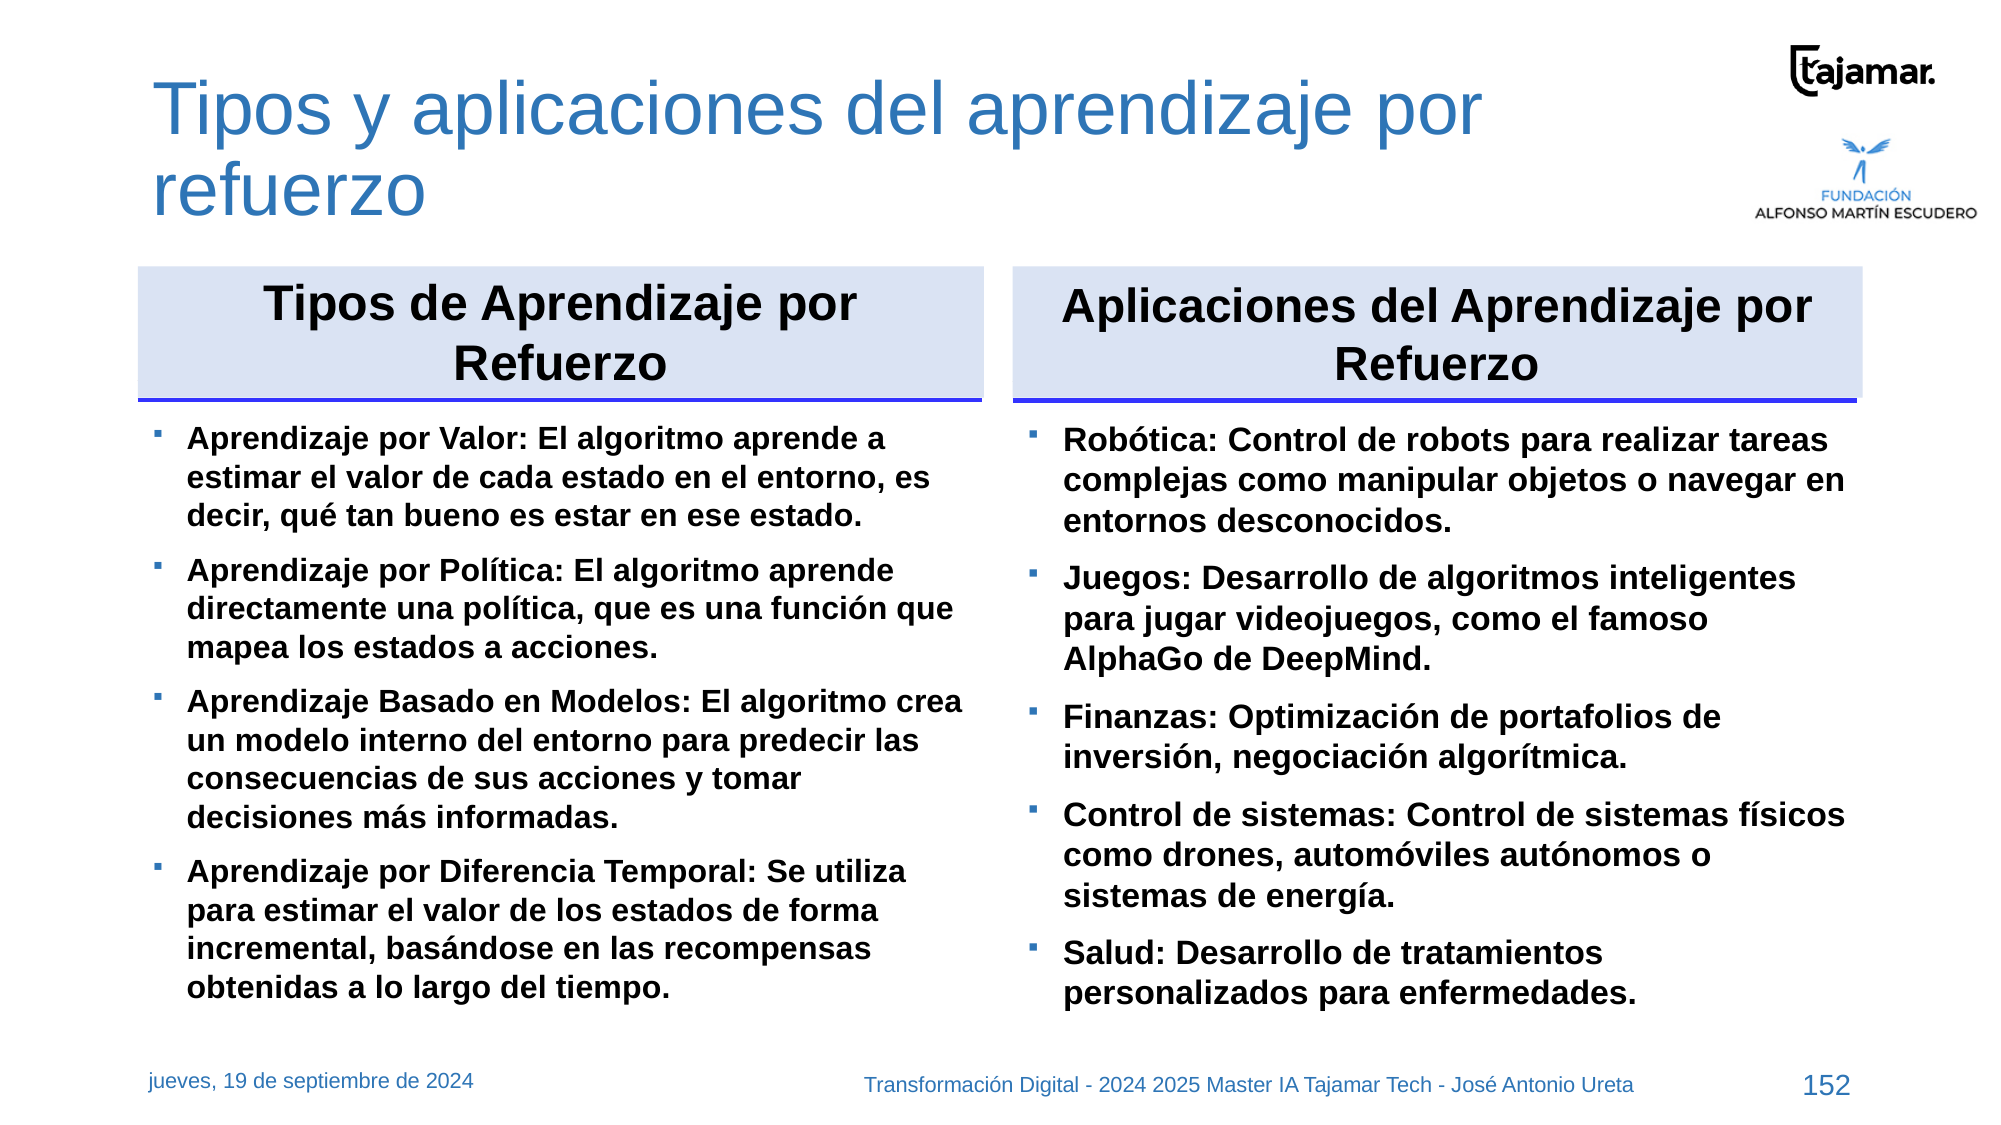

# Tipos y aplicaciones del aprendizaje por refuerzo
Tipos de Aprendizaje por Refuerzo
Aplicaciones del Aprendizaje por Refuerzo
Aprendizaje por Valor: El algoritmo aprende a estimar el valor de cada estado en el entorno, es decir, qué tan bueno es estar en ese estado.
Aprendizaje por Política: El algoritmo aprende directamente una política, que es una función que mapea los estados a acciones.
Aprendizaje Basado en Modelos: El algoritmo crea un modelo interno del entorno para predecir las consecuencias de sus acciones y tomar decisiones más informadas.
Aprendizaje por Diferencia Temporal: Se utiliza para estimar el valor de los estados de forma incremental, basándose en las recompensas obtenidas a lo largo del tiempo.

Robótica: Control de robots para realizar tareas complejas como manipular objetos o navegar en entornos desconocidos.
Juegos: Desarrollo de algoritmos inteligentes para jugar videojuegos, como el famoso AlphaGo de DeepMind.
Finanzas: Optimización de portafolios de inversión, negociación algorítmica.
Control de sistemas: Control de sistemas físicos como drones, automóviles autónomos o sistemas de energía.
Salud: Desarrollo de tratamientos personalizados para enfermedades.

jueves, 19 de septiembre de 2024
Transformación Digital - 2024 2025 Master IA Tajamar Tech - José Antonio Ureta
152